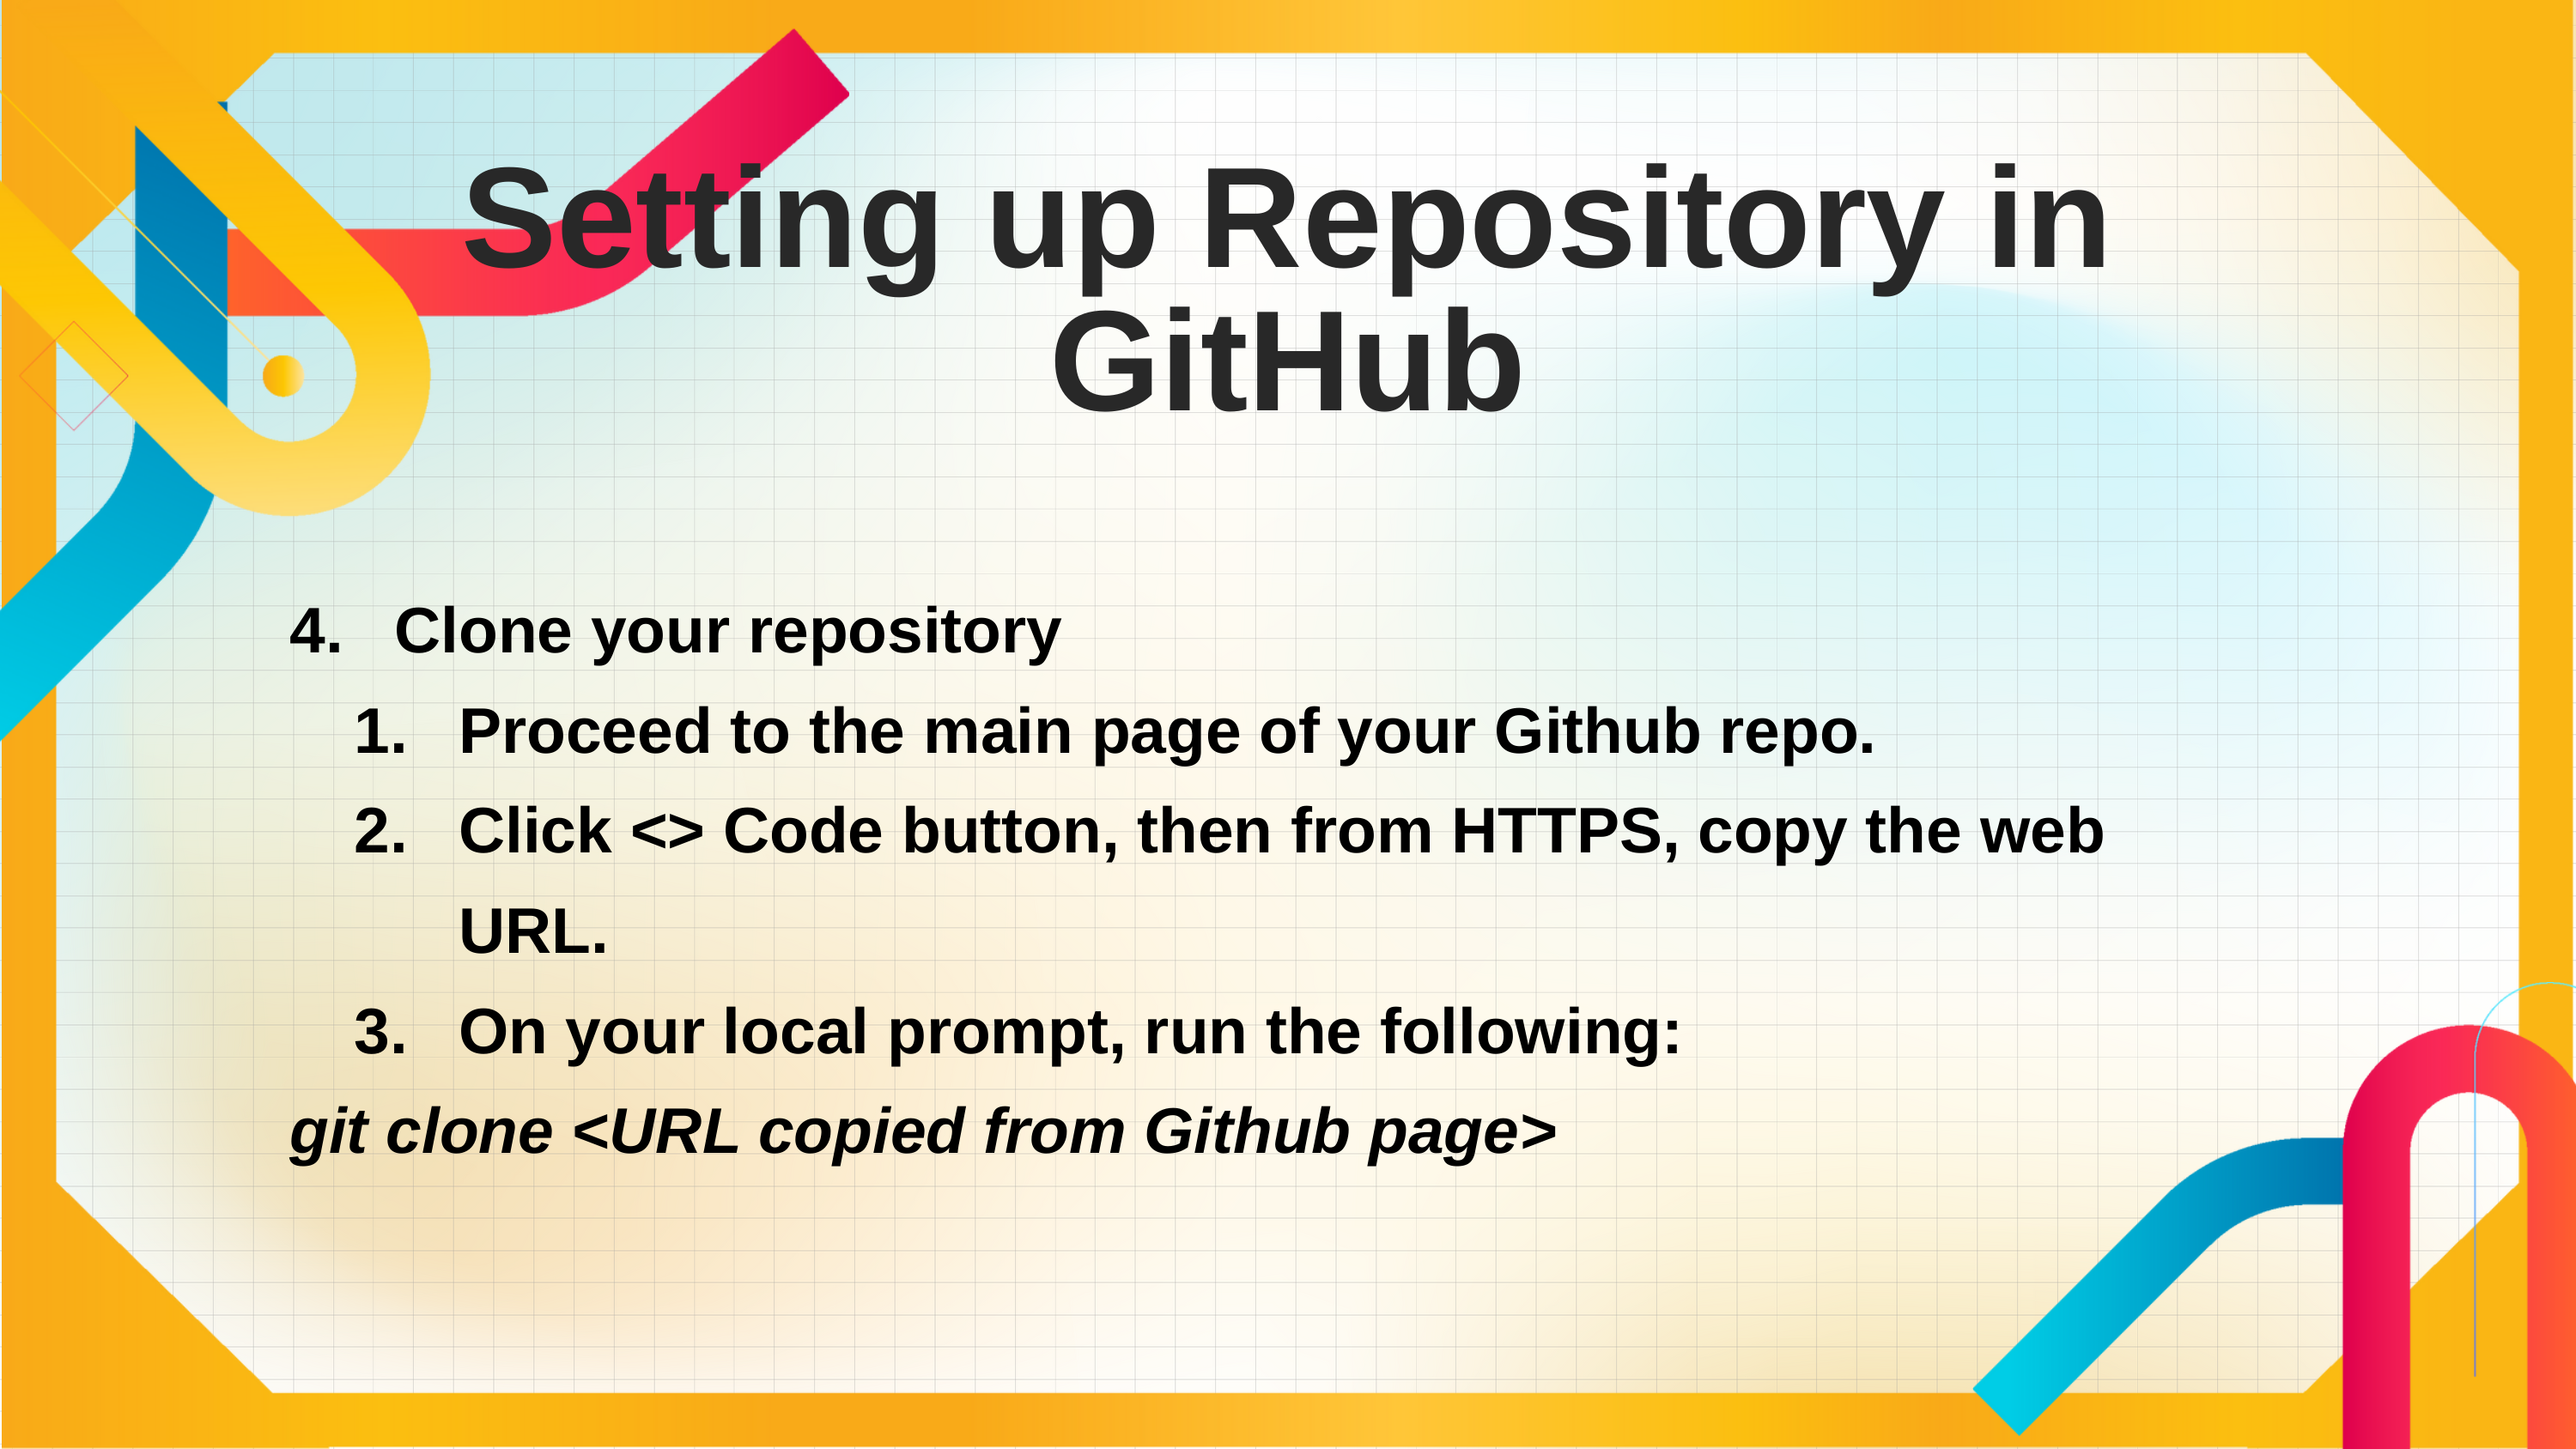

Setting up Repository in GitHub
Clone your repository
Proceed to the main page of your Github repo.
Click <> Code button, then from HTTPS, copy the web URL.
On your local prompt, run the following:
git clone <URL copied from Github page>